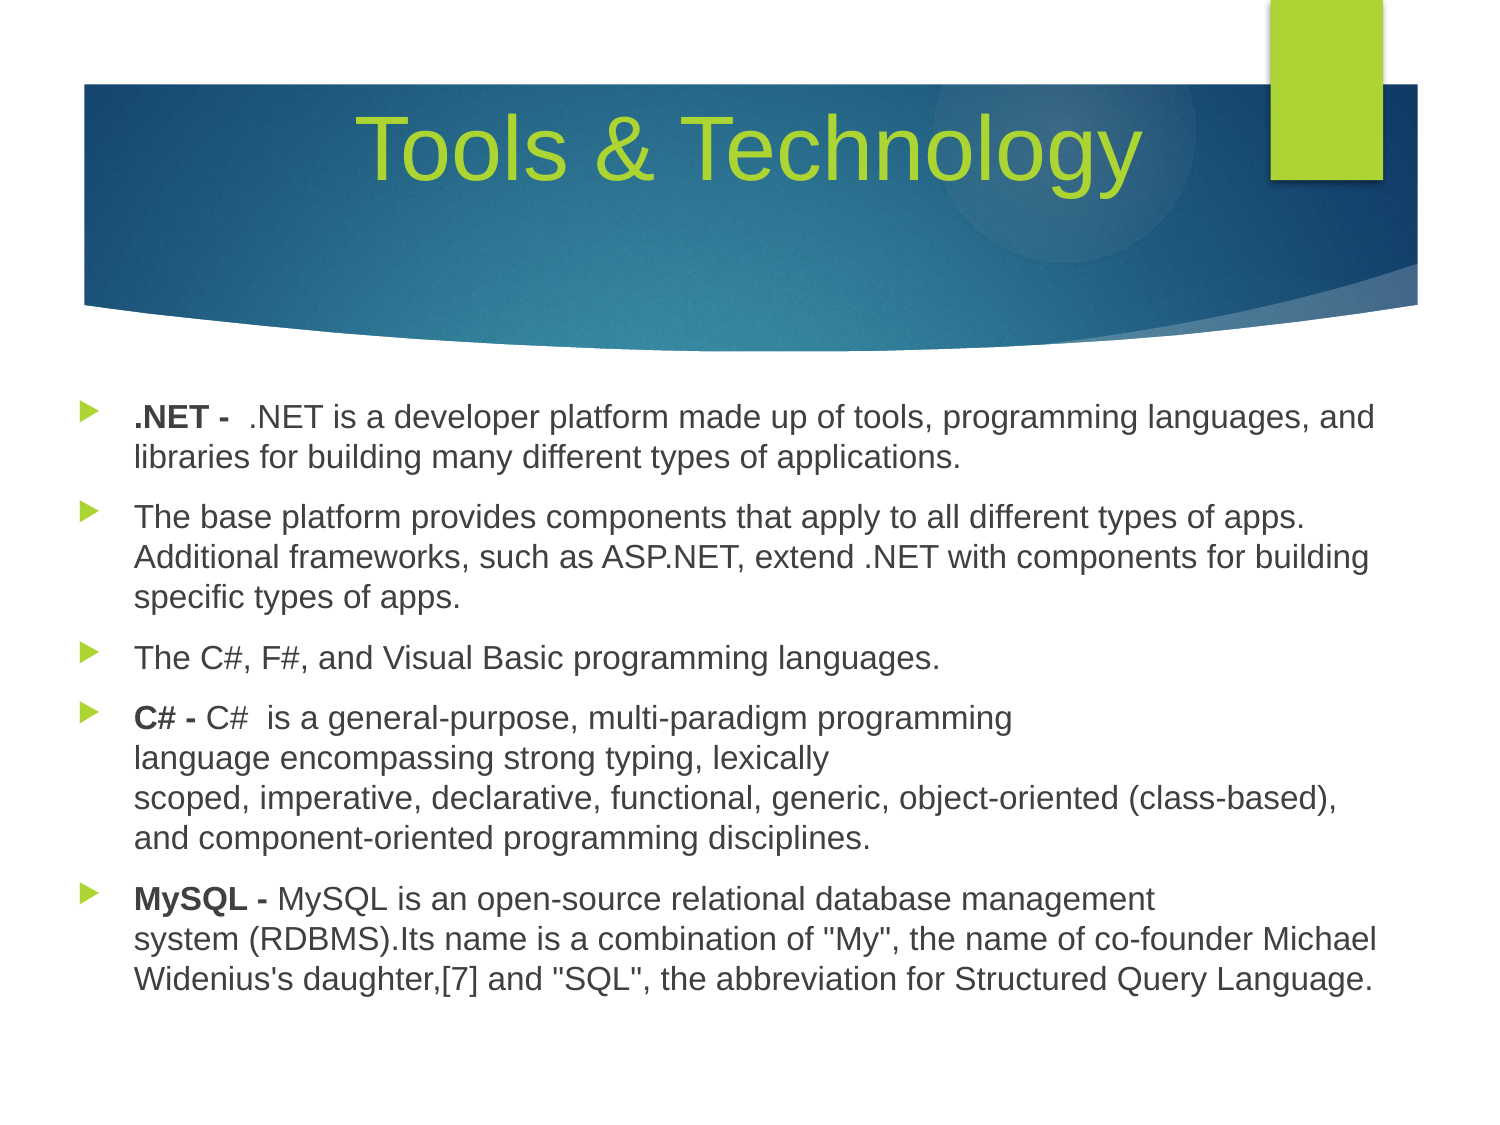

# Tools & Technology
.NET -  .NET is a developer platform made up of tools, programming languages, and libraries for building many different types of applications.
The base platform provides components that apply to all different types of apps. Additional frameworks, such as ASP.NET, extend .NET with components for building specific types of apps.
The C#, F#, and Visual Basic programming languages.
C# - C#  is a general-purpose, multi-paradigm programming language encompassing strong typing, lexically scoped, imperative, declarative, functional, generic, object-oriented (class-based), and component-oriented programming disciplines.
MySQL - MySQL is an open-source relational database management system (RDBMS).Its name is a combination of "My", the name of co-founder Michael Widenius's daughter,[7] and "SQL", the abbreviation for Structured Query Language.